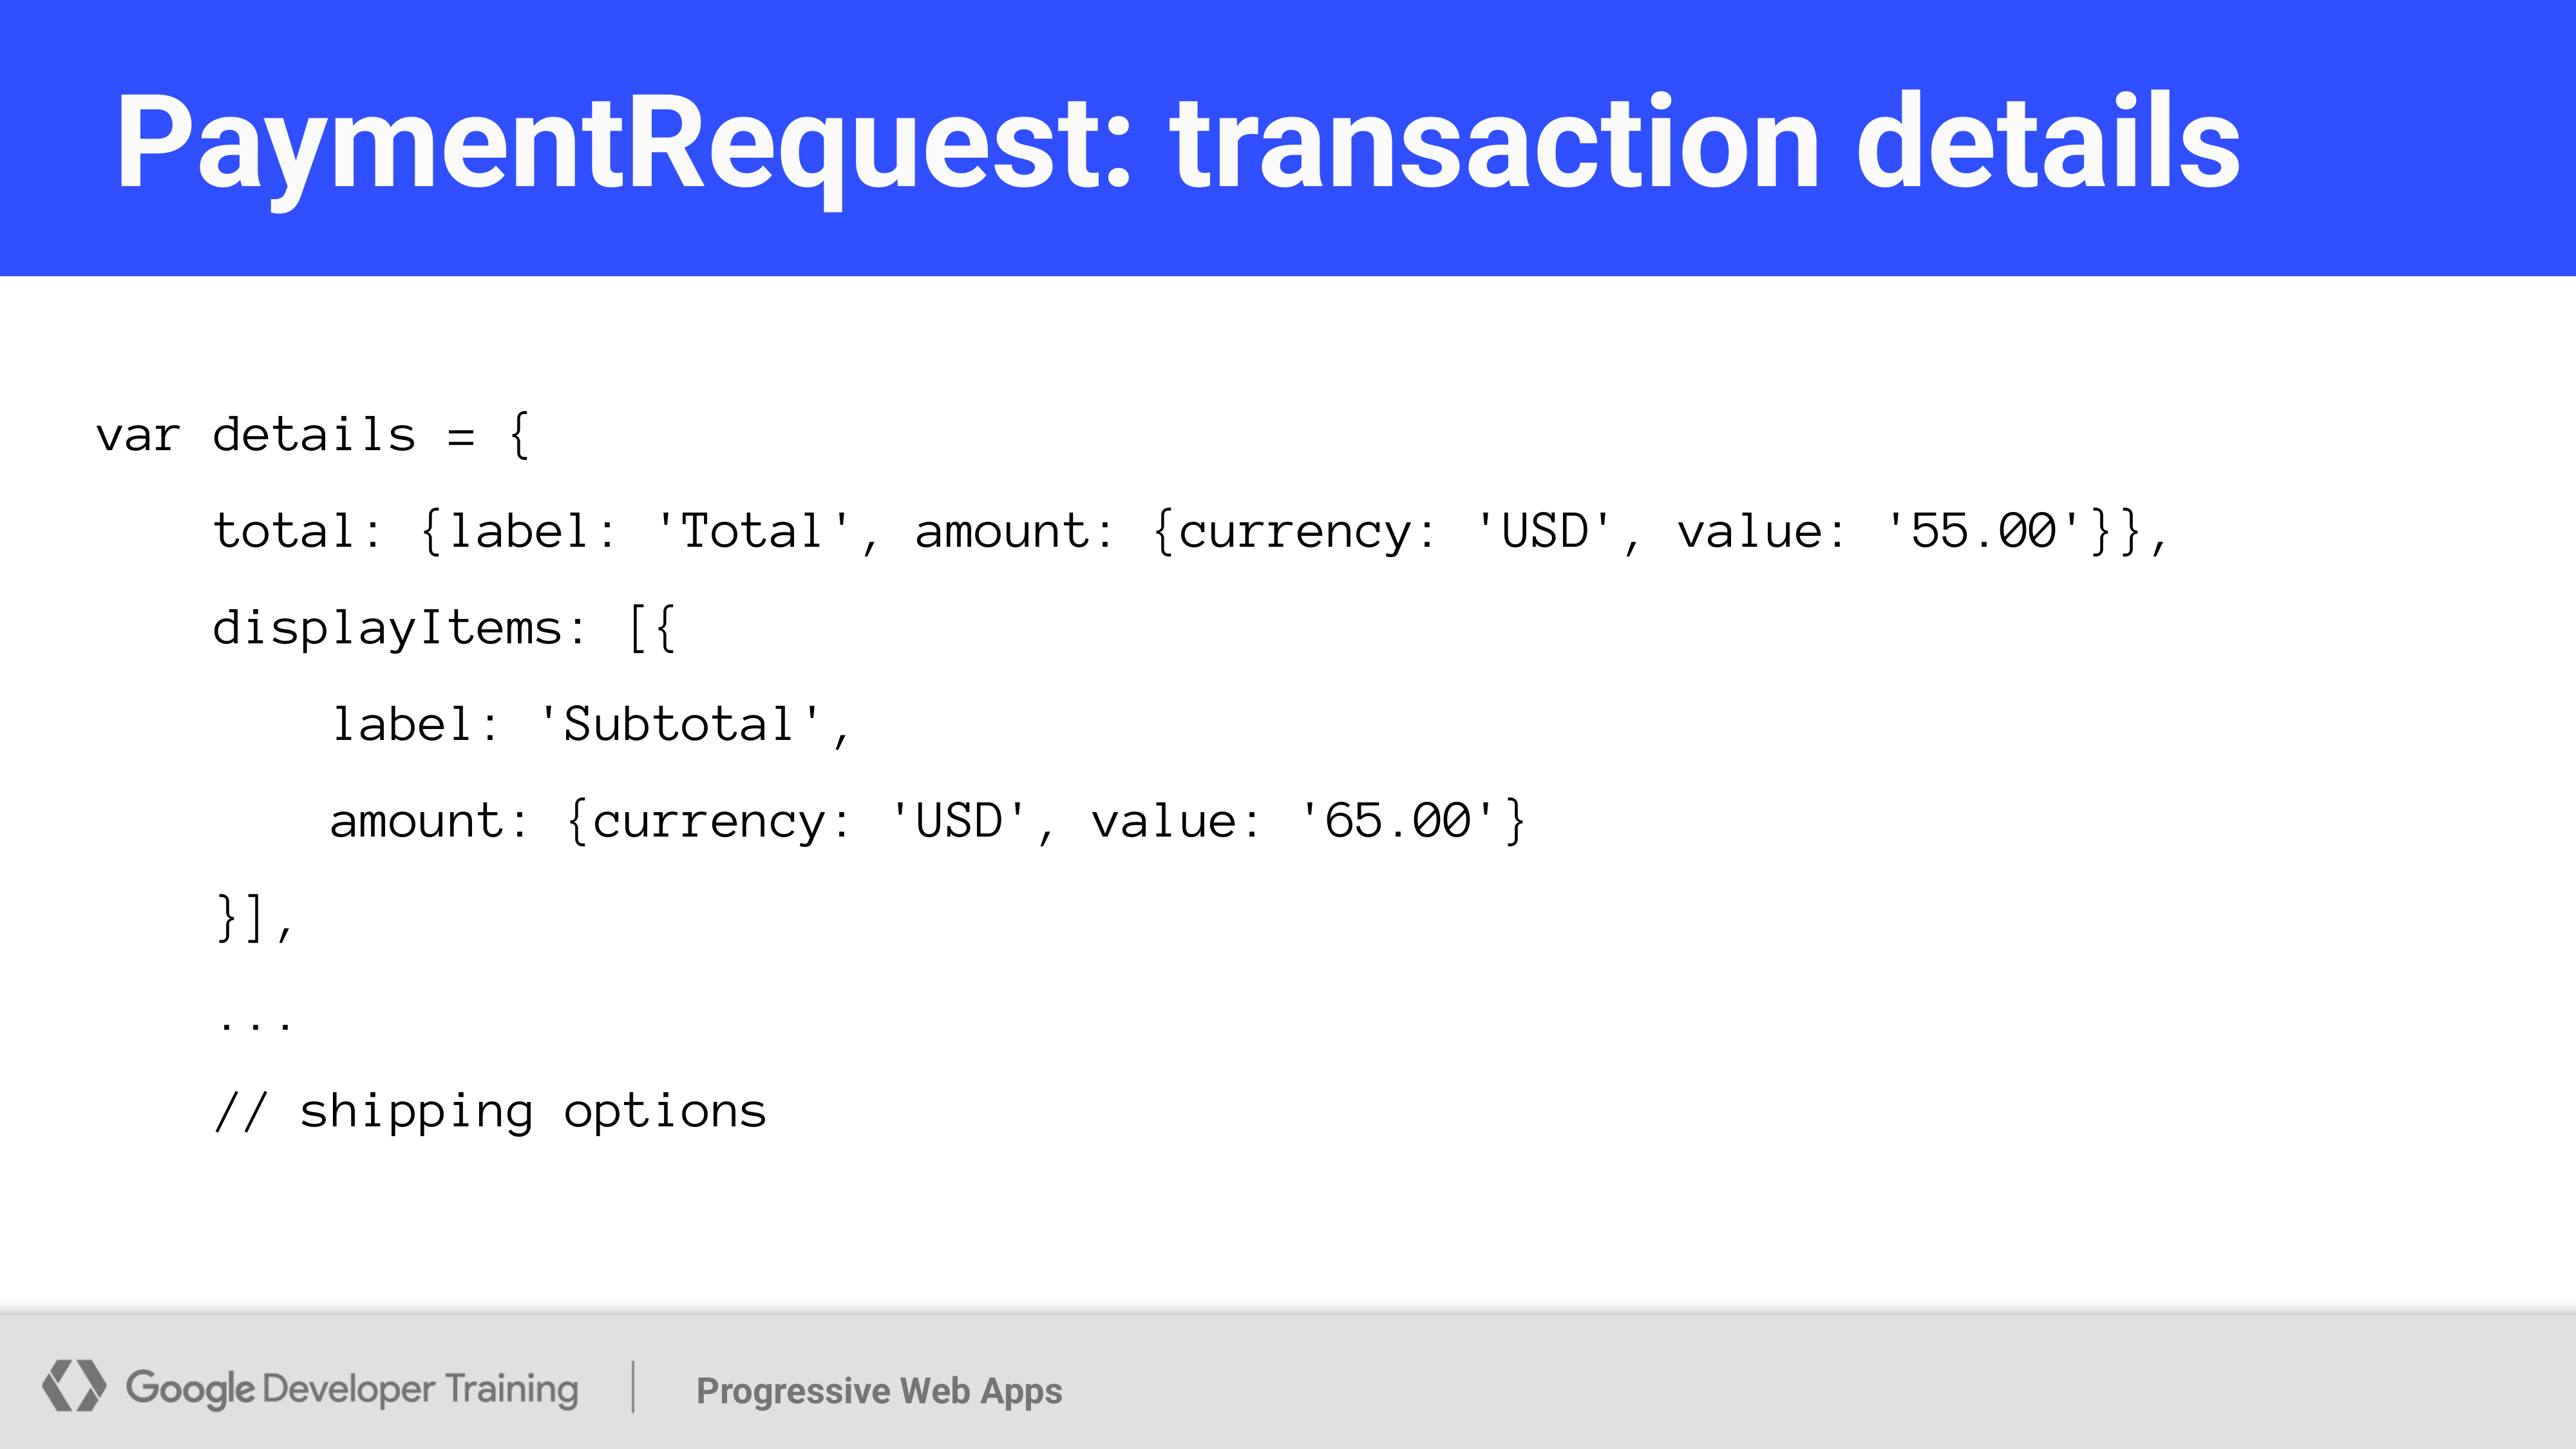

# PaymentRequest: transaction details
var details = {
    total: {label: 'Total', amount: {currency: 'USD', value: '55.00'}},
    displayItems: [{
        label: 'Subtotal',
        amount: {currency: 'USD', value: '65.00'}
    }],
    ...
    // shipping options